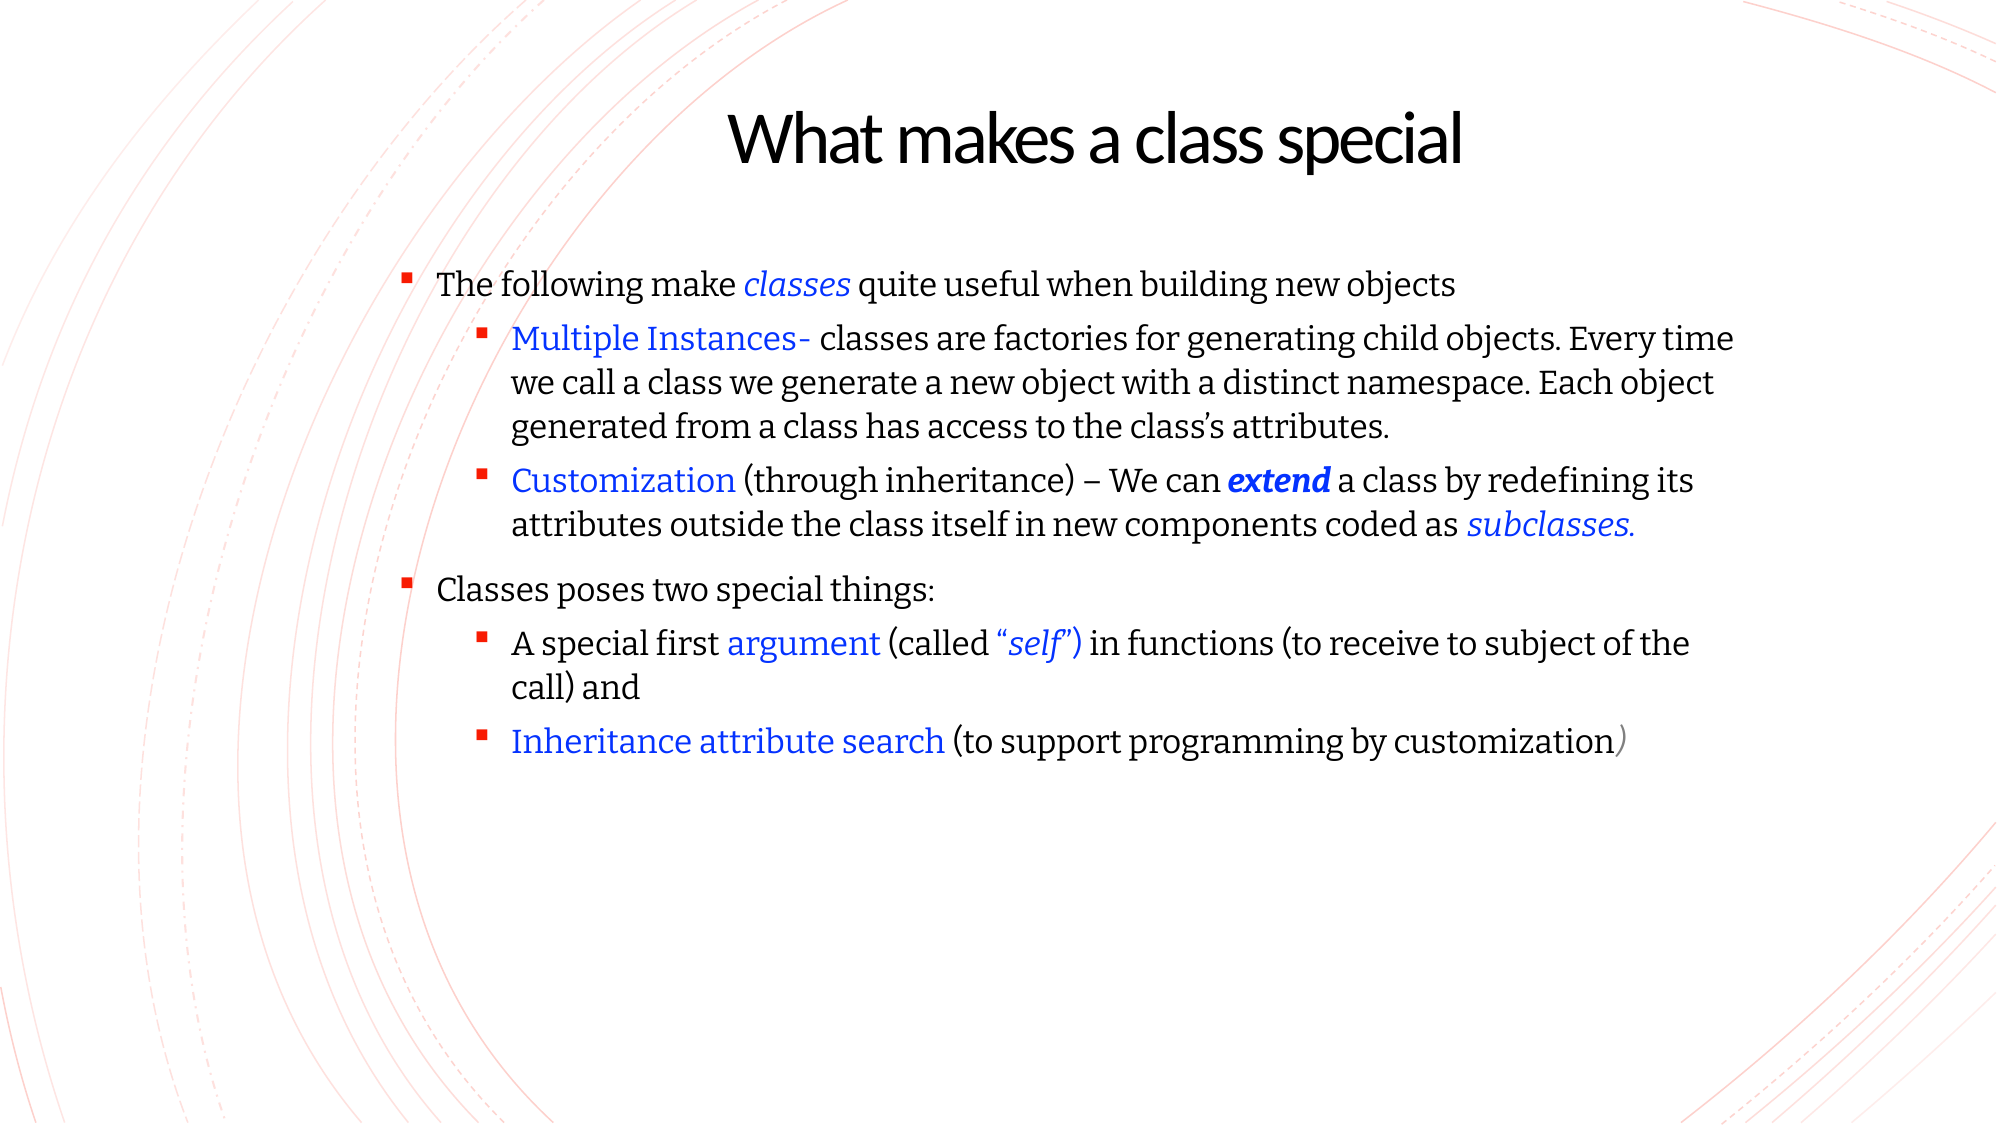

# What makes a class special
The following make classes quite useful when building new objects
Multiple Instances- classes are factories for generating child objects. Every time we call a class we generate a new object with a distinct namespace. Each object generated from a class has access to the class’s attributes.
Customization (through inheritance) – We can extend a class by redefining its attributes outside the class itself in new components coded as subclasses.
Classes poses two special things:
A special first argument (called “self”) in functions (to receive to subject of the call) and
Inheritance attribute search (to support programming by customization)